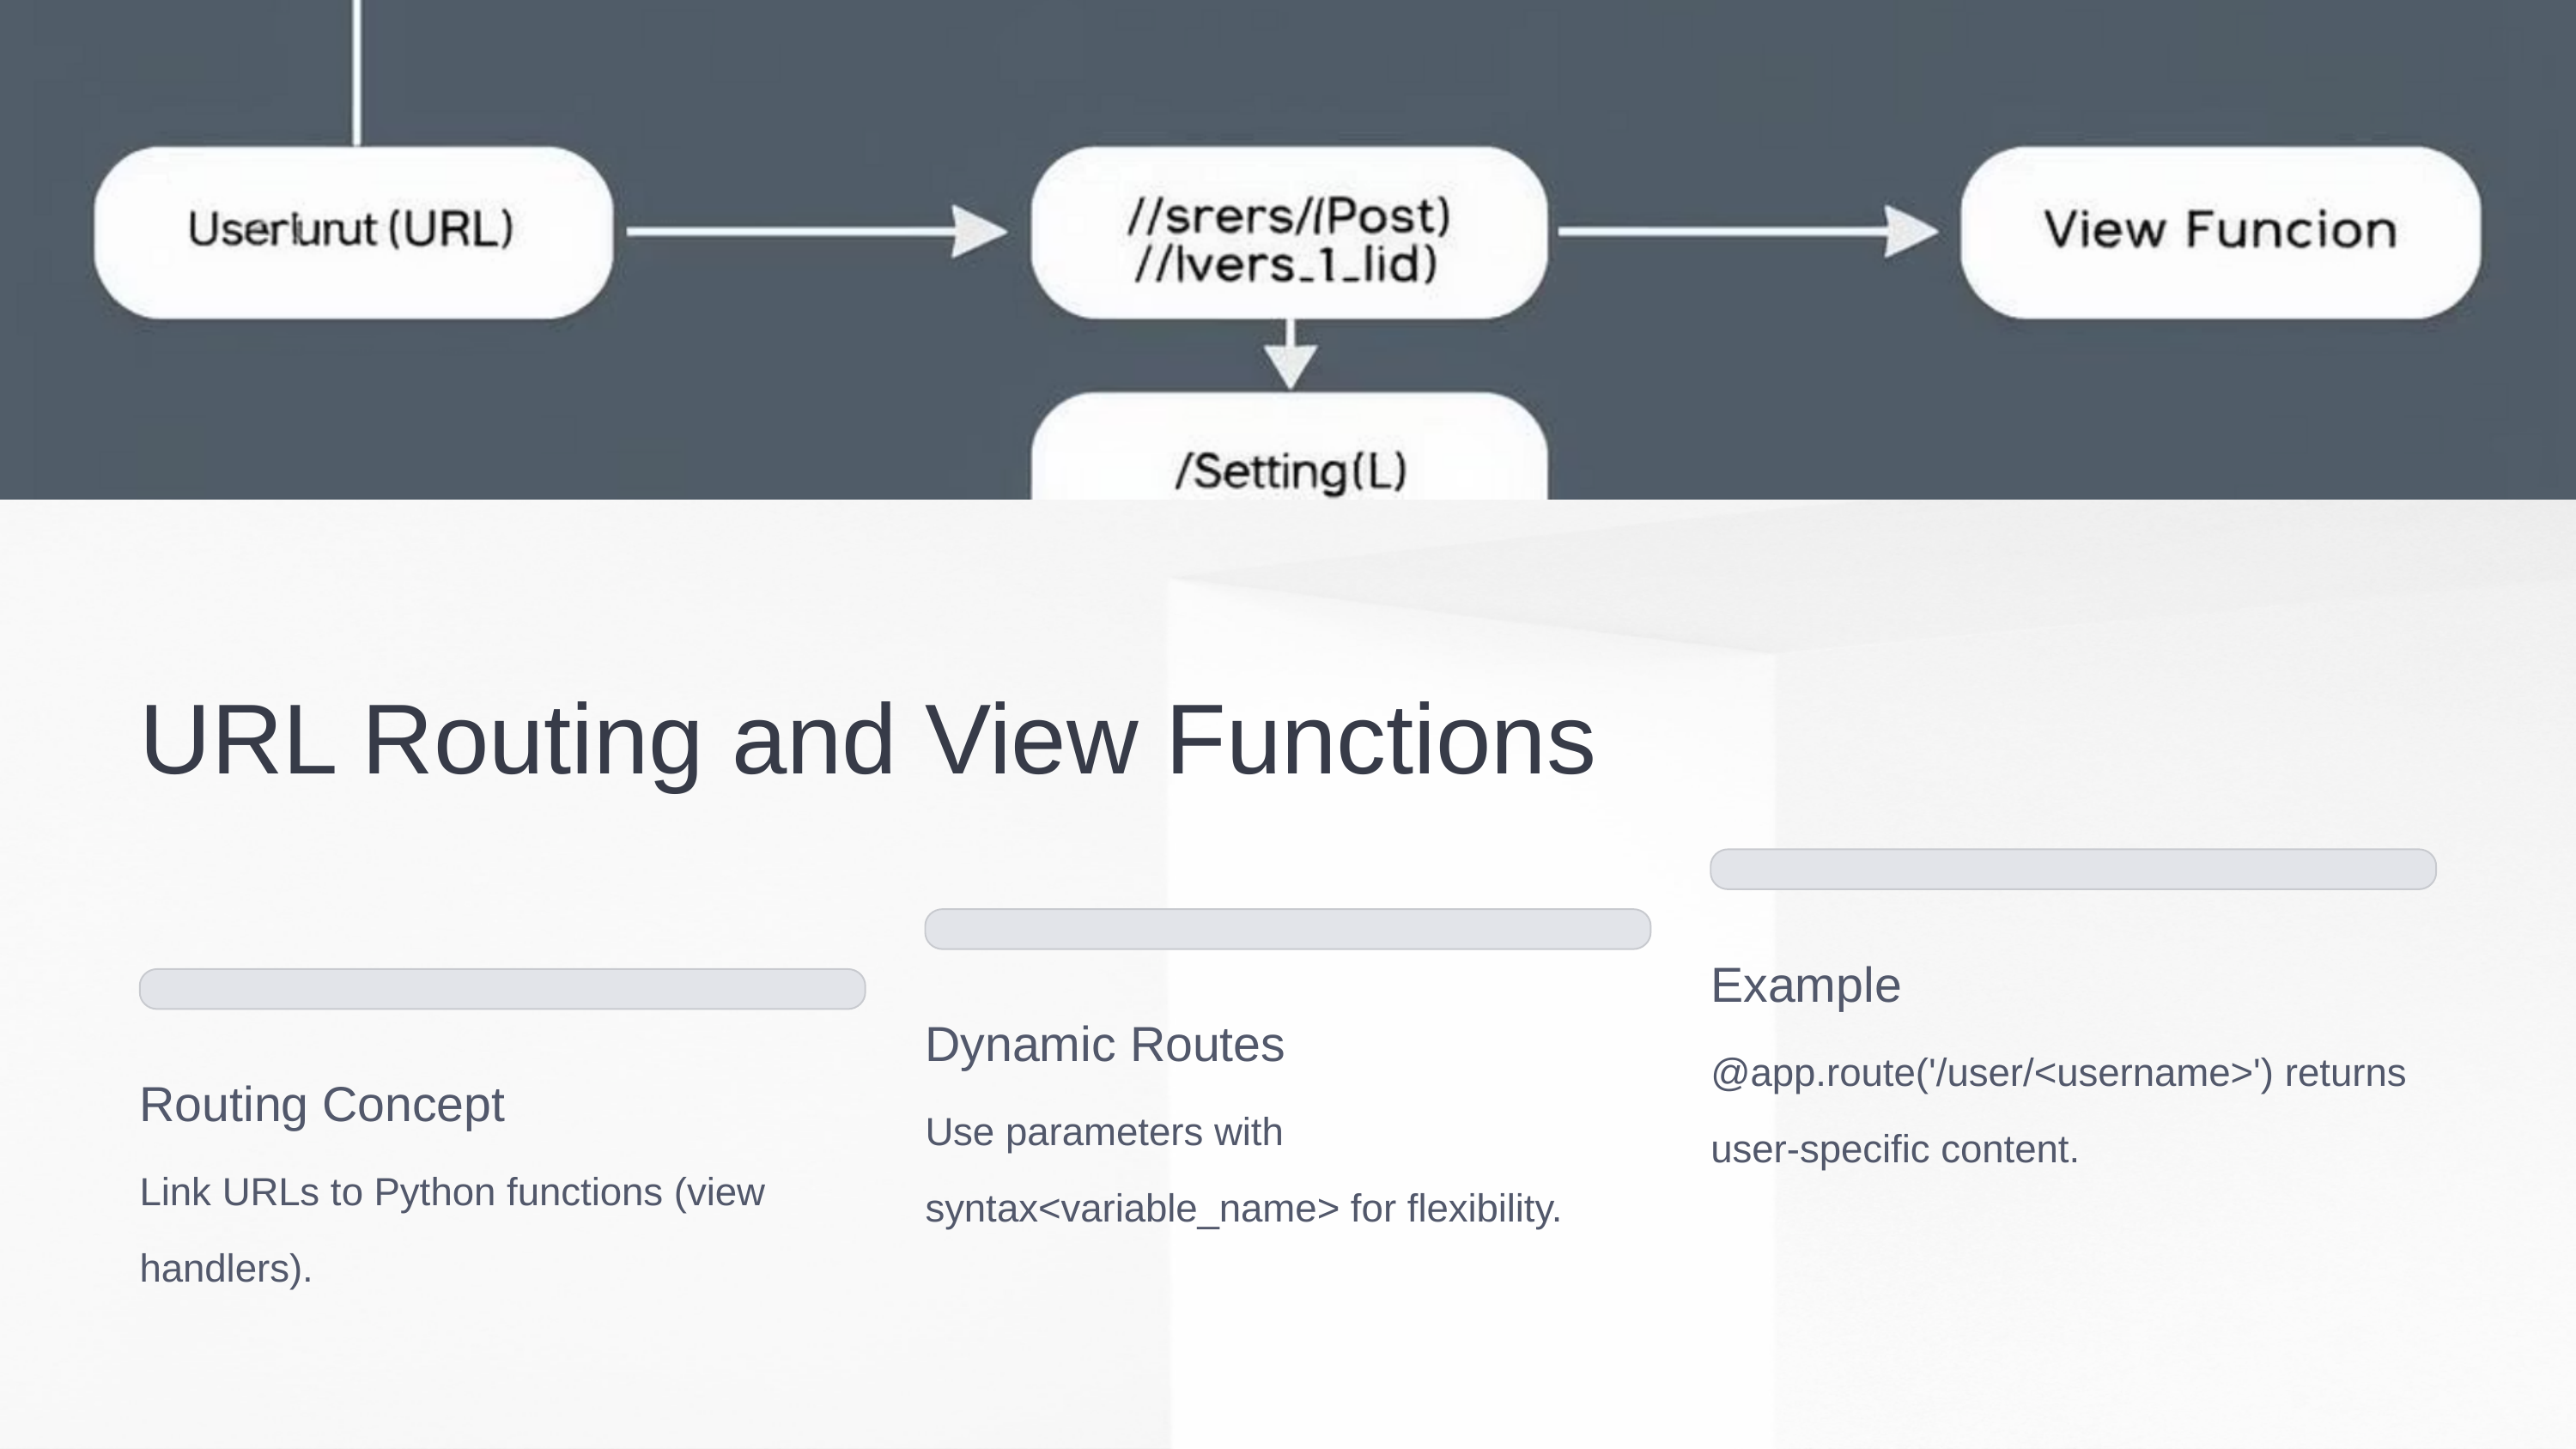

URL Routing and View Functions

Example

Dynamic Routes

@app.route('/user/<username>') returns user-specific content.

Routing Concept

Use parameters with syntax<variable_name> for flexibility.

Link URLs to Python functions (view handlers).